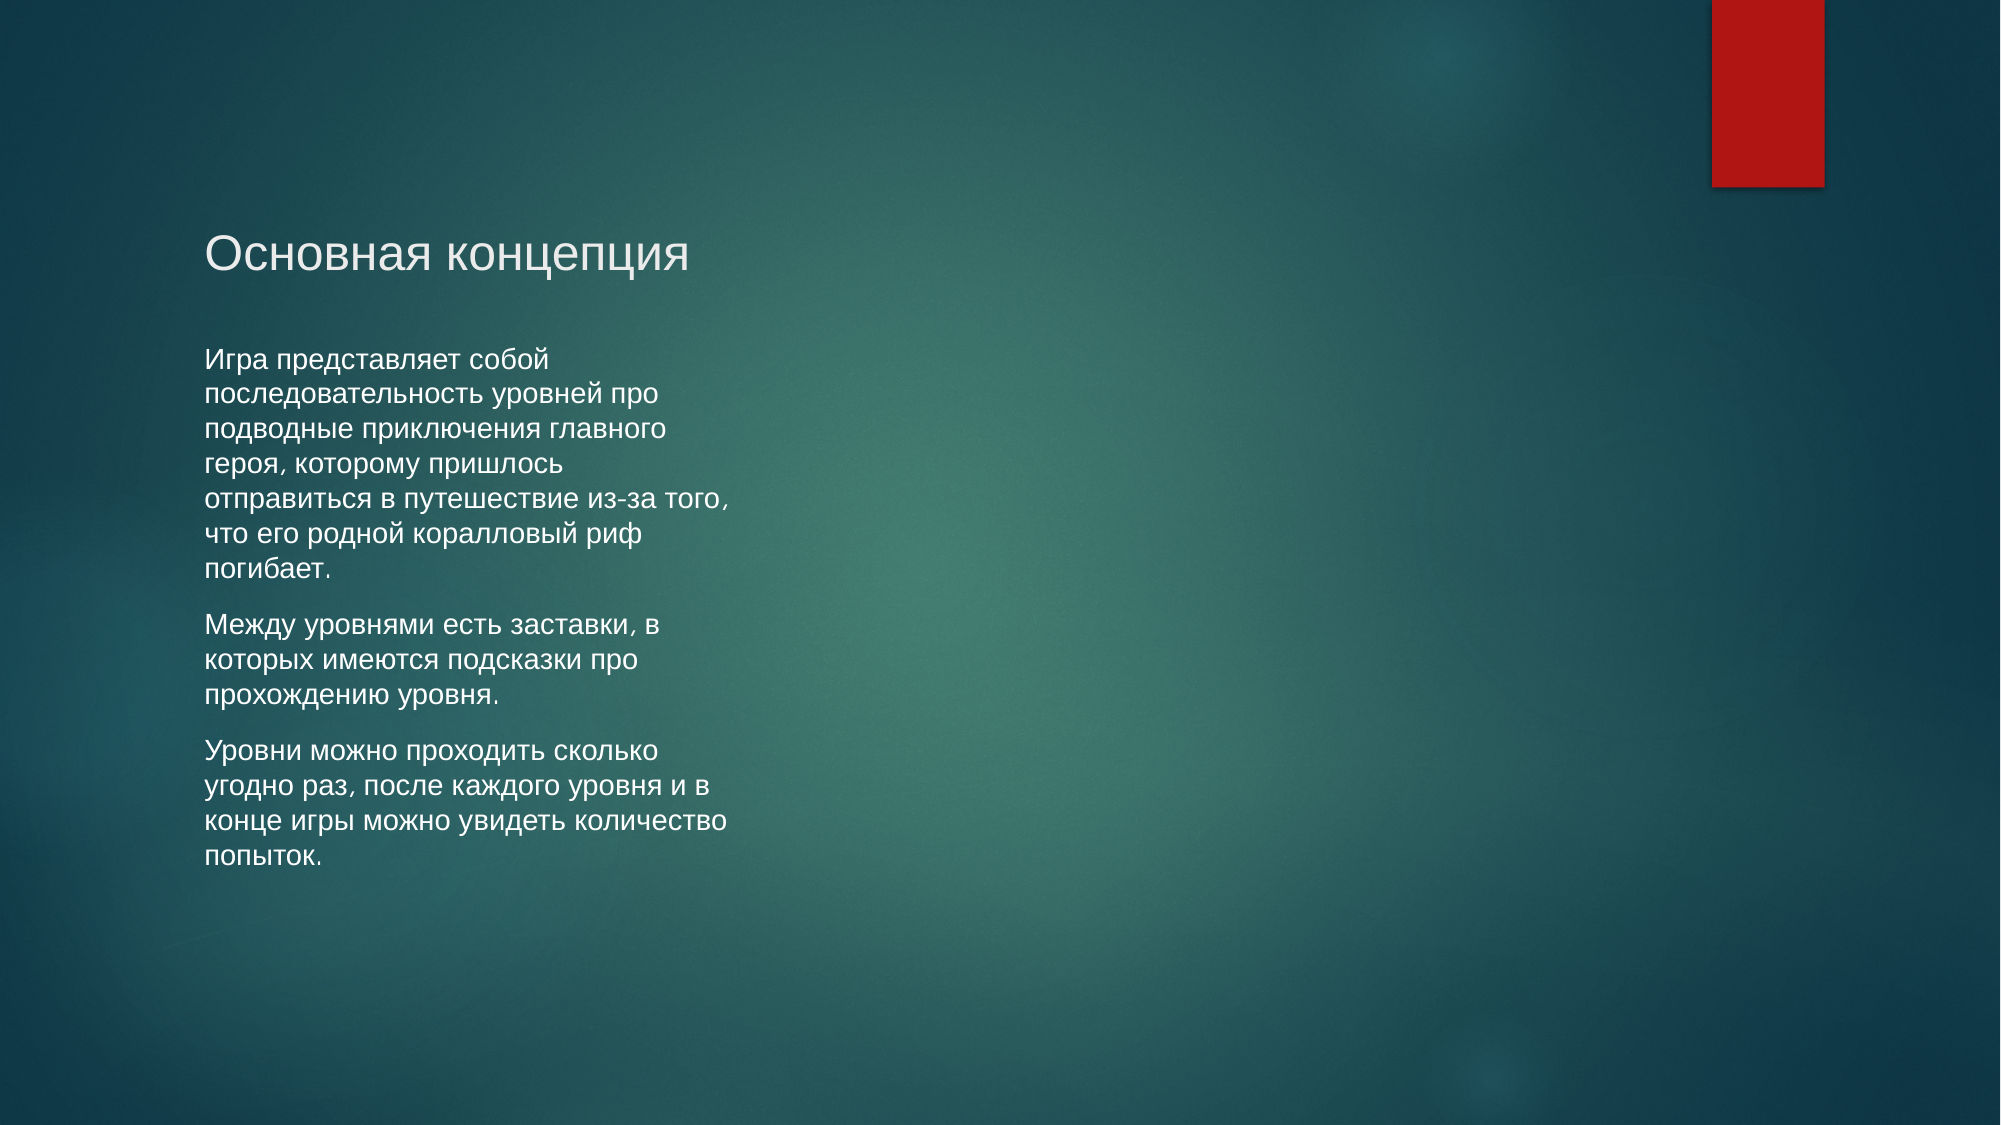

# Основная концепция

Игра представляет собой последовательность уровней про подводные приключения главного героя, которому пришлось отправиться в путешествие из-за того, что его родной коралловый риф погибает.
Между уровнями есть заставки, в которых имеются подсказки про прохождению уровня.
Уровни можно проходить сколько угодно раз, после каждого уровня и в конце игры можно увидеть количество попыток.